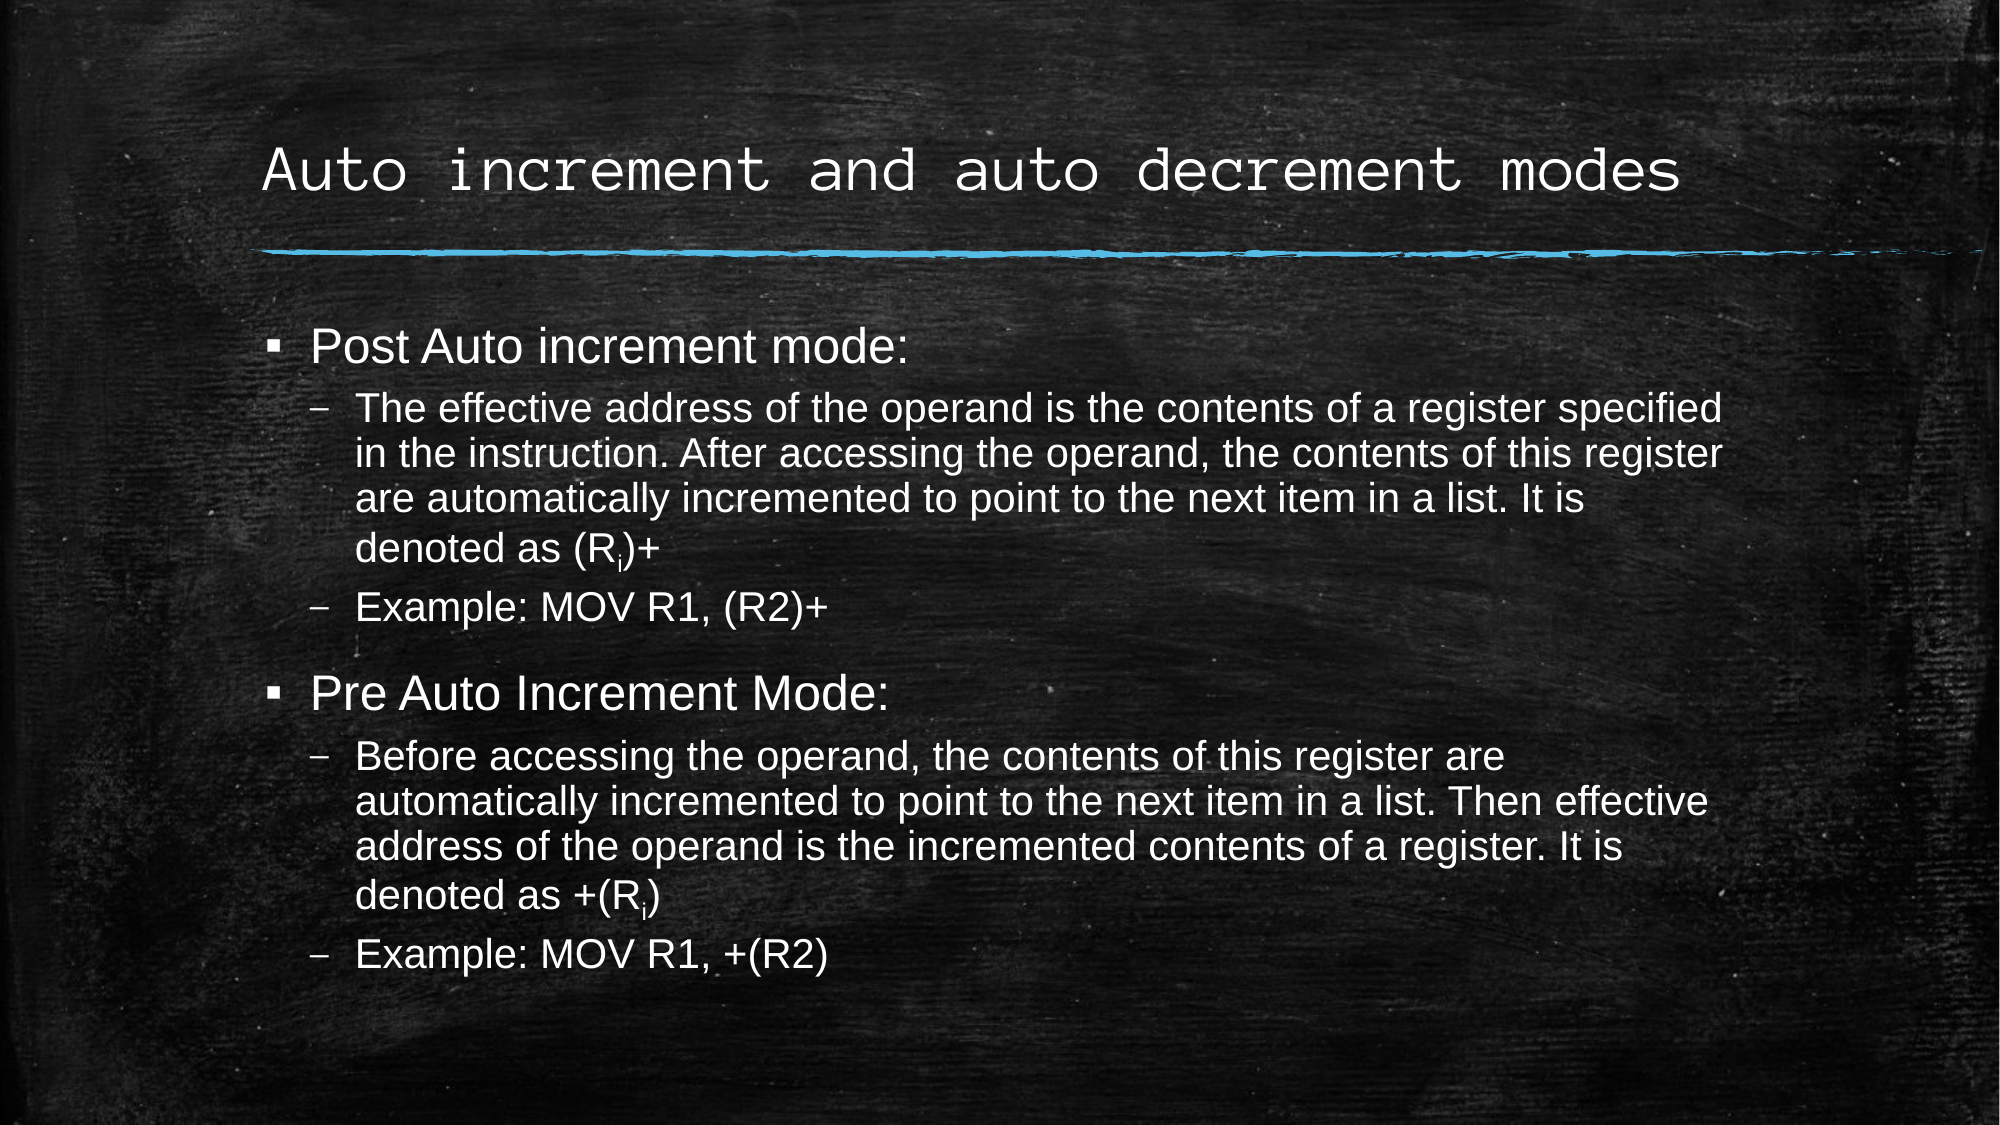

# Auto increment and auto decrement modes
Post Auto increment mode:
The effective address of the operand is the contents of a register specified in the instruction. After accessing the operand, the contents of this register are automatically incremented to point to the next item in a list. It is denoted as (Ri)+
Example: MOV R1, (R2)+
Pre Auto Increment Mode:
Before accessing the operand, the contents of this register are automatically incremented to point to the next item in a list. Then effective address of the operand is the incremented contents of a register. It is denoted as +(Ri)
Example: MOV R1, +(R2)